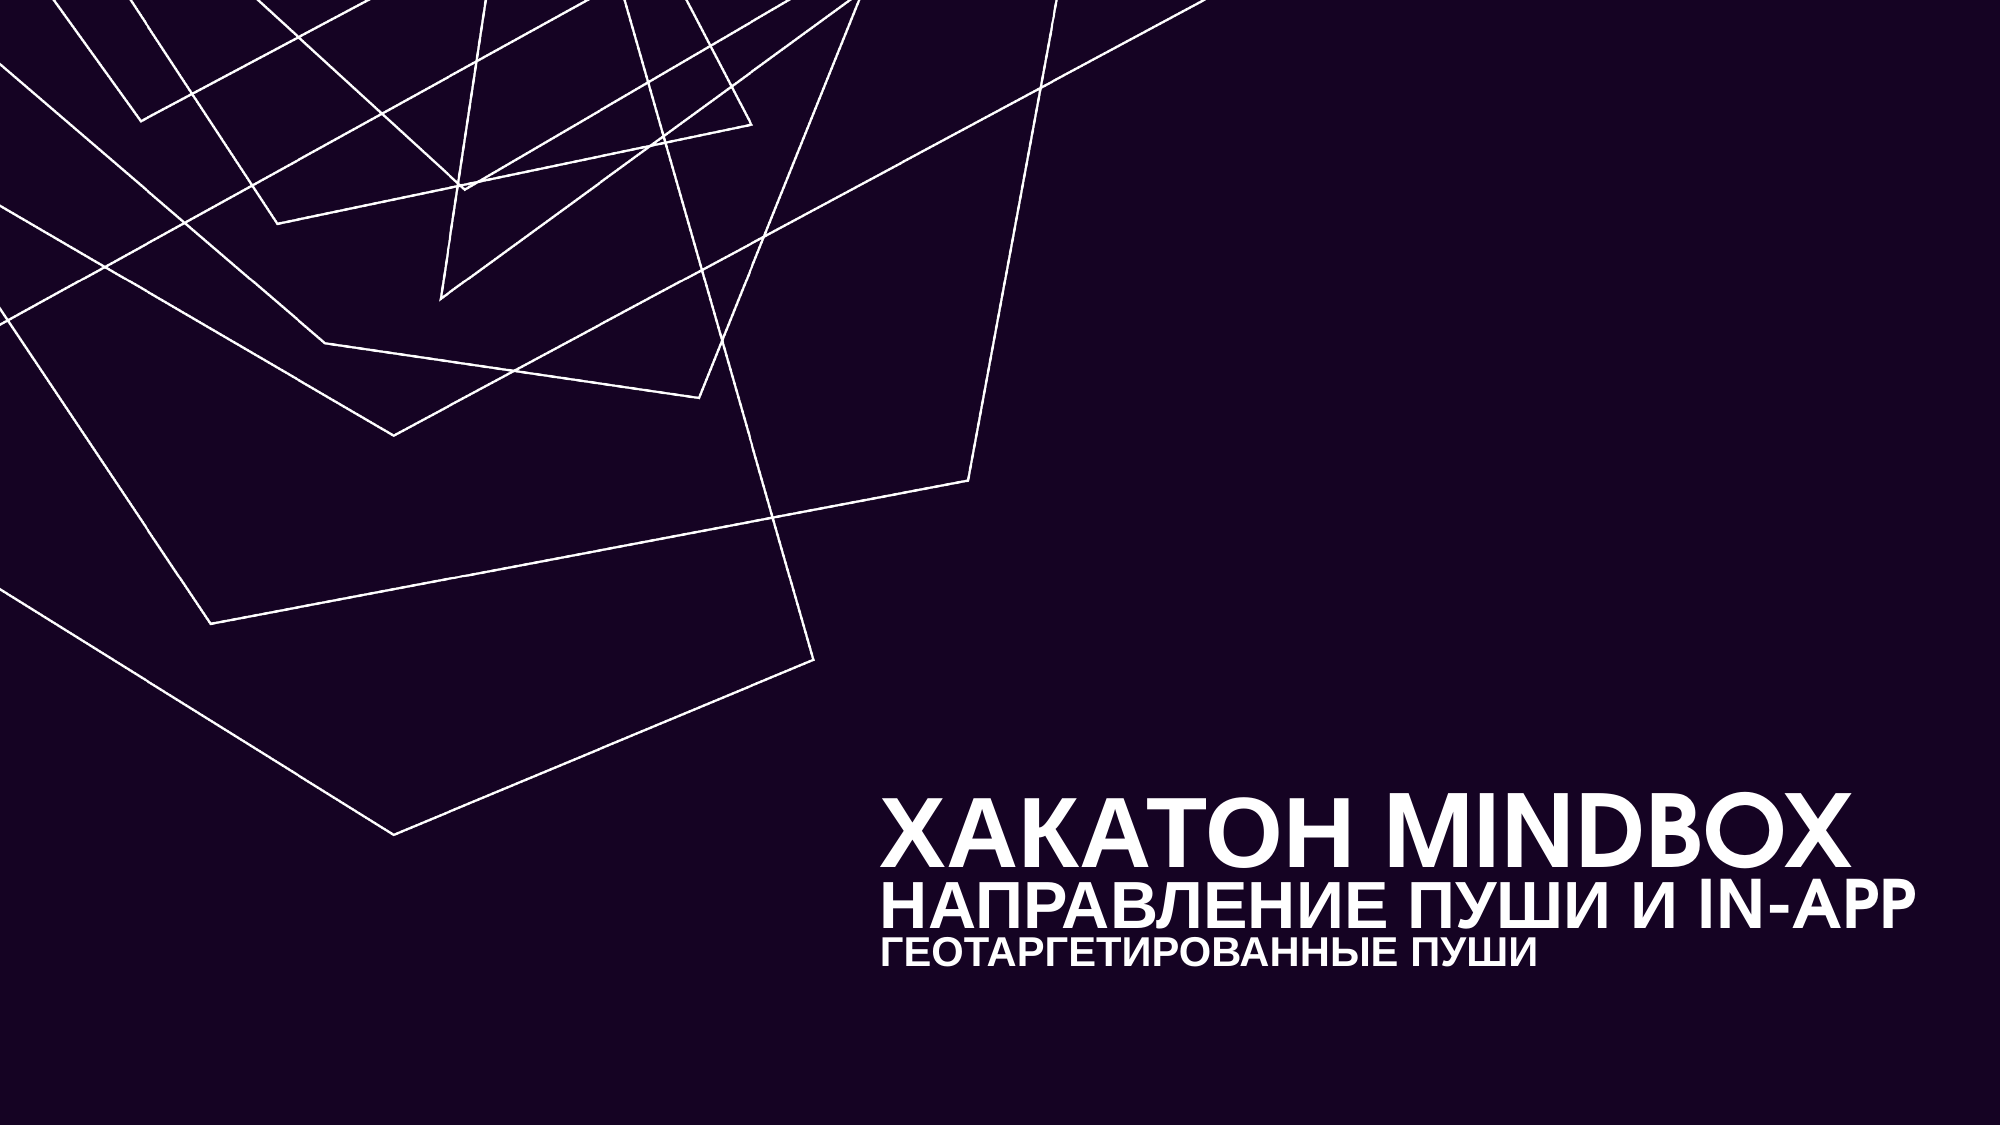

# Хакатон mindbox Направление Пуши и In-App Геотаргетированные пуши